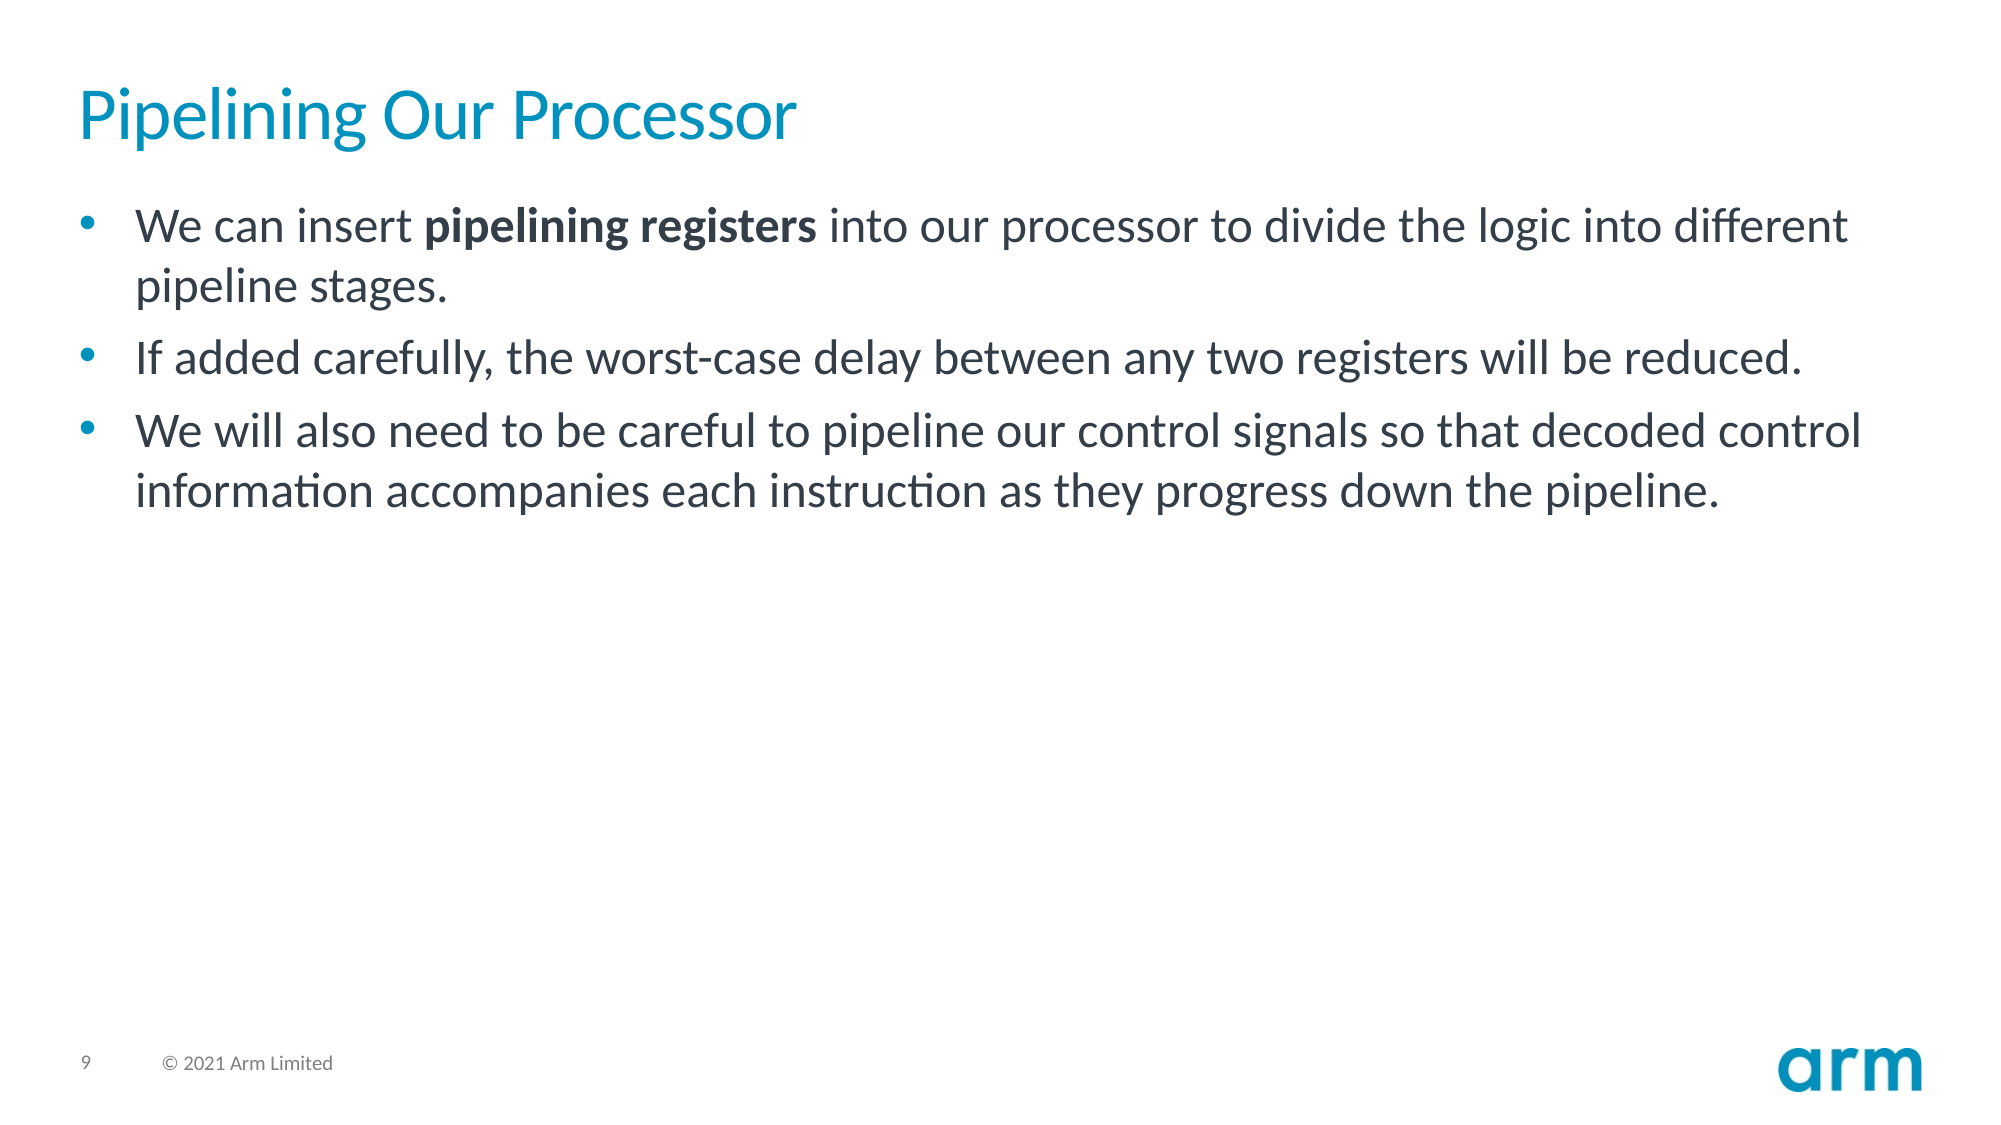

# Pipelining Our Processor
We can insert pipelining registers into our processor to divide the logic into different pipeline stages.
If added carefully, the worst-case delay between any two registers will be reduced.
We will also need to be careful to pipeline our control signals so that decoded control information accompanies each instruction as they progress down the pipeline.